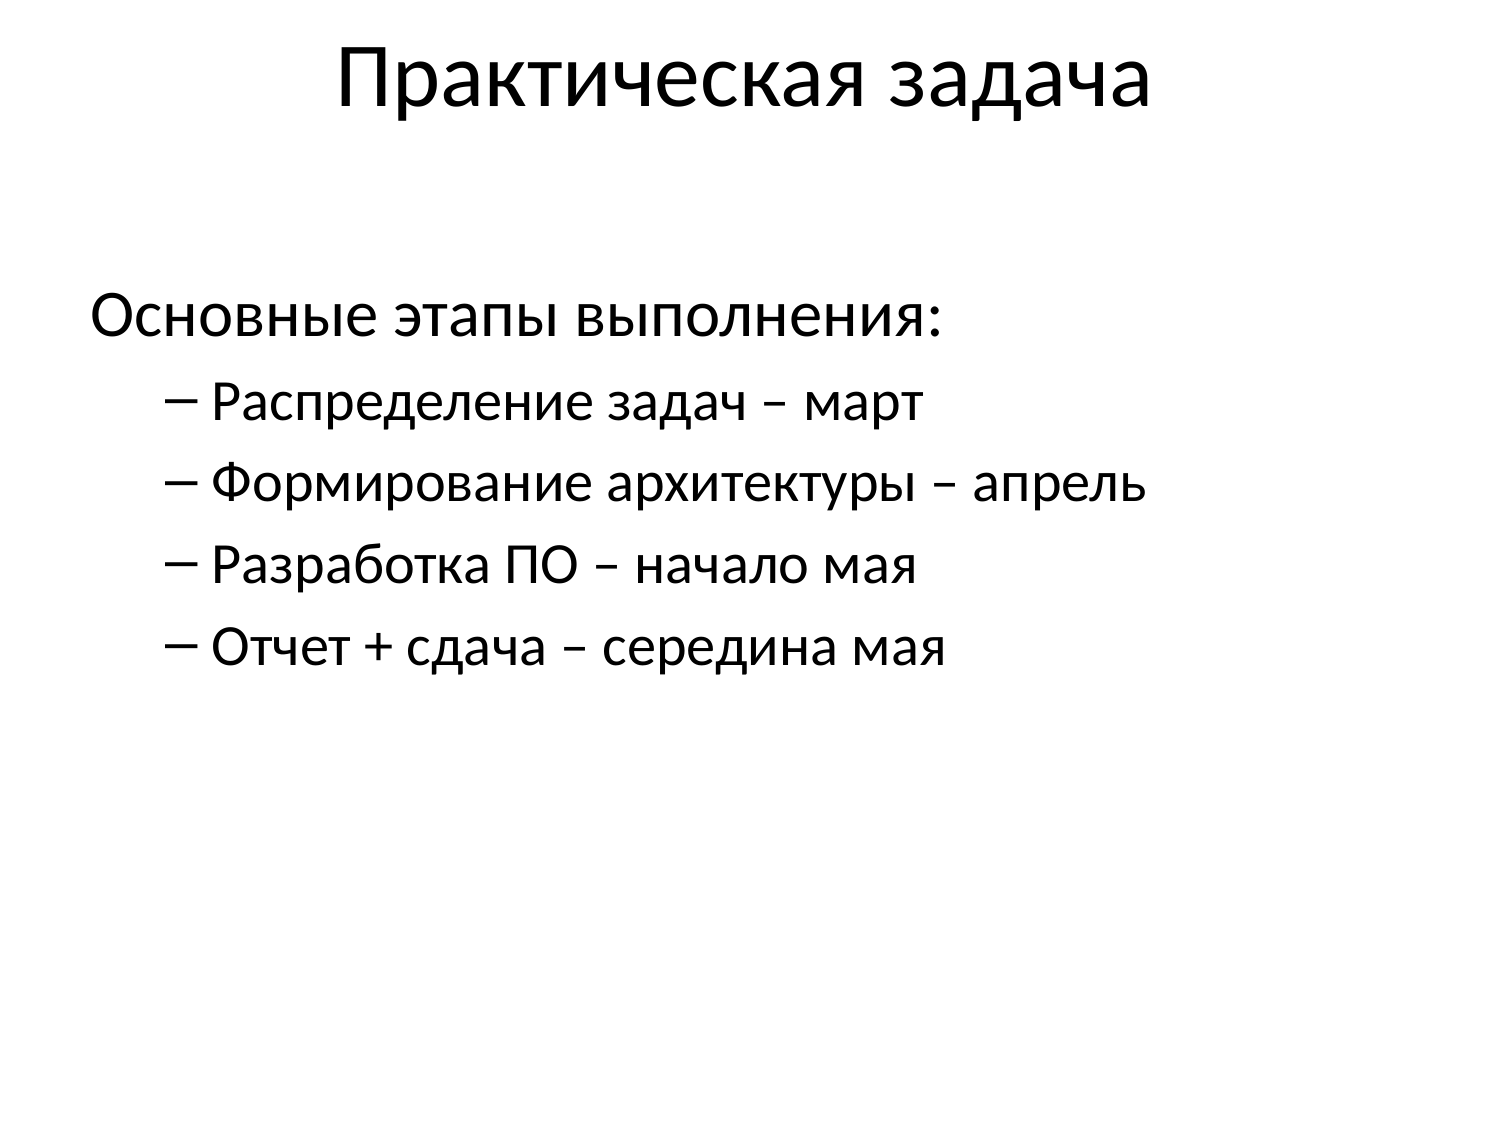

# Практическая задача
Основные этапы выполнения:
Распределение задач – март
Формирование архитектуры – апрель
Разработка ПО – начало мая
Отчет + сдача – середина мая